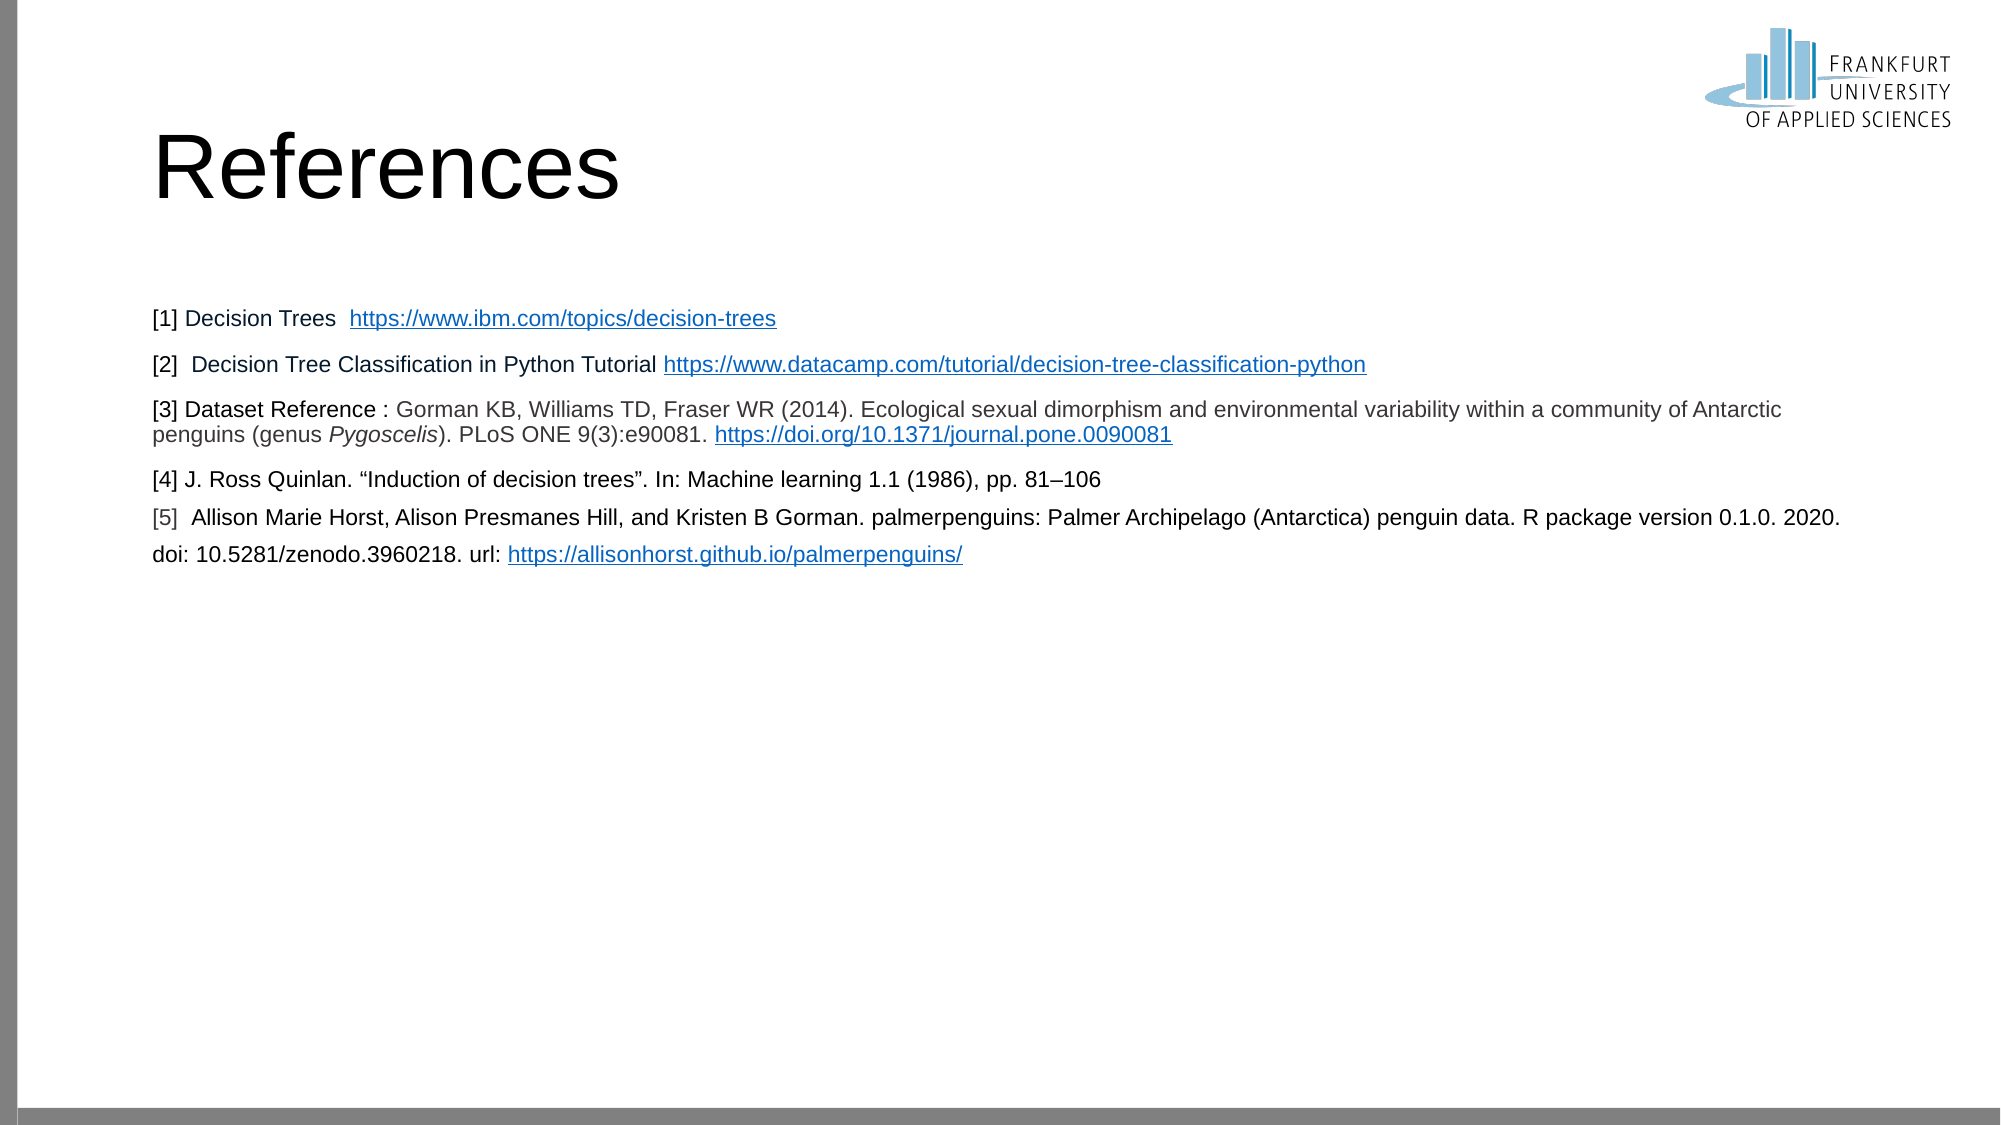

# References
[1] Decision Trees  https://www.ibm.com/topics/decision-trees
[2]  Decision Tree Classification in Python Tutorial https://www.datacamp.com/tutorial/decision-tree-classification-python
[3] Dataset Reference : Gorman KB, Williams TD, Fraser WR (2014). Ecological sexual dimorphism and environmental variability within a community of Antarctic penguins (genus Pygoscelis). PLoS ONE 9(3):e90081. https://doi.org/10.1371/journal.pone.0090081
[4] J. Ross Quinlan. “Induction of decision trees”. In: Machine learning 1.1 (1986), pp. 81–106
[5]  Allison Marie Horst, Alison Presmanes Hill, and Kristen B Gorman. palmerpenguins: Palmer Archipelago (Antarctica) penguin data. R package version 0.1.0. 2020.
doi: 10.5281/zenodo.3960218. url: https://allisonhorst.github.io/palmerpenguins/